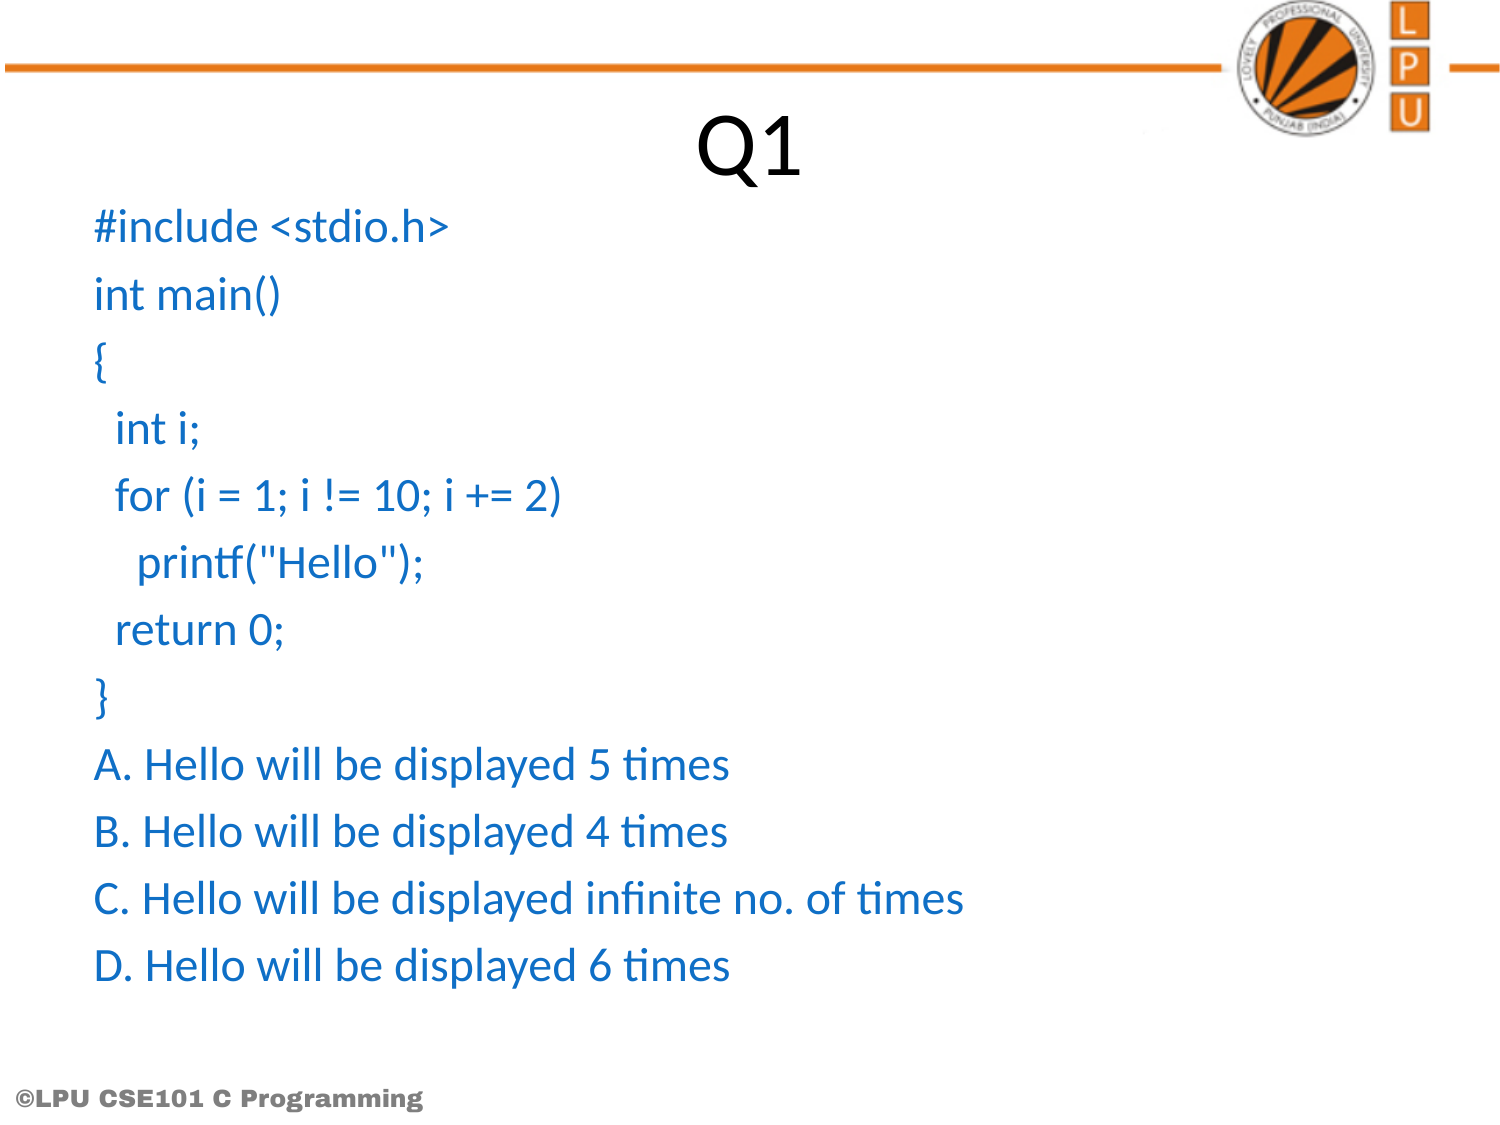

# Q1
#include <stdio.h>
int main()
{
  int i;
  for (i = 1; i != 10; i += 2)
    printf("Hello");
  return 0;
}
A. Hello will be displayed 5 times
B. Hello will be displayed 4 times
C. Hello will be displayed infinite no. of times
D. Hello will be displayed 6 times